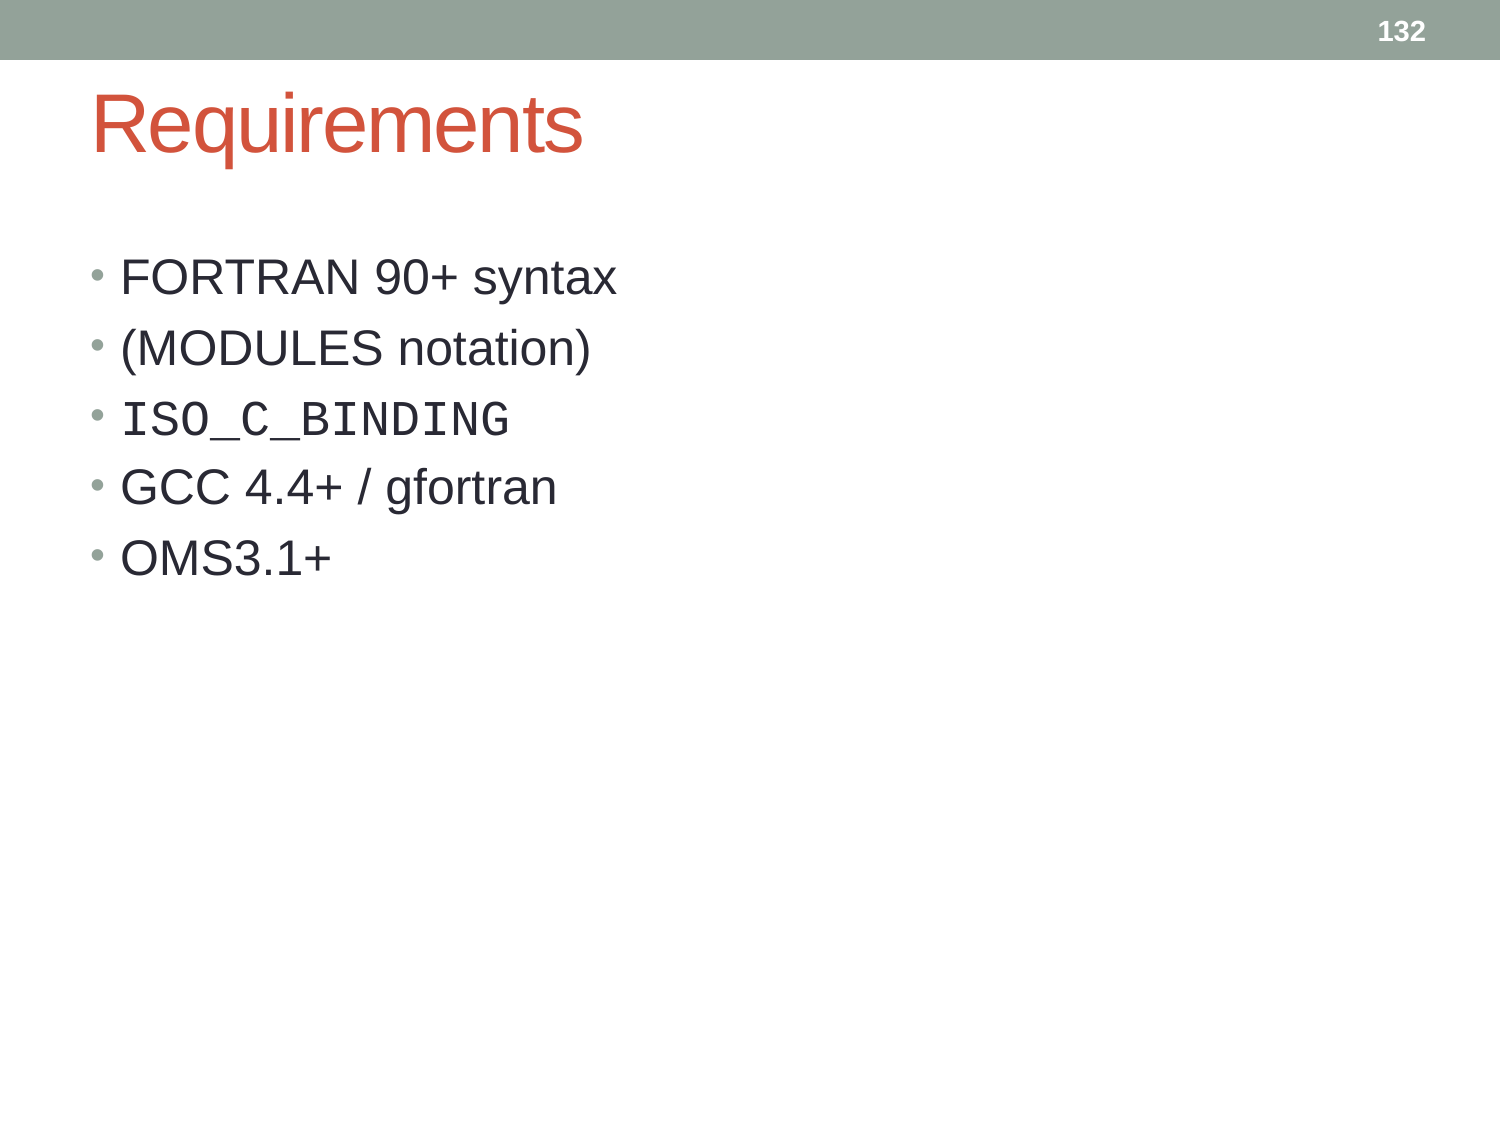

132
# Requirements
FORTRAN 90+ syntax
(MODULES notation)
ISO_C_BINDING
GCC 4.4+ / gfortran
OMS3.1+